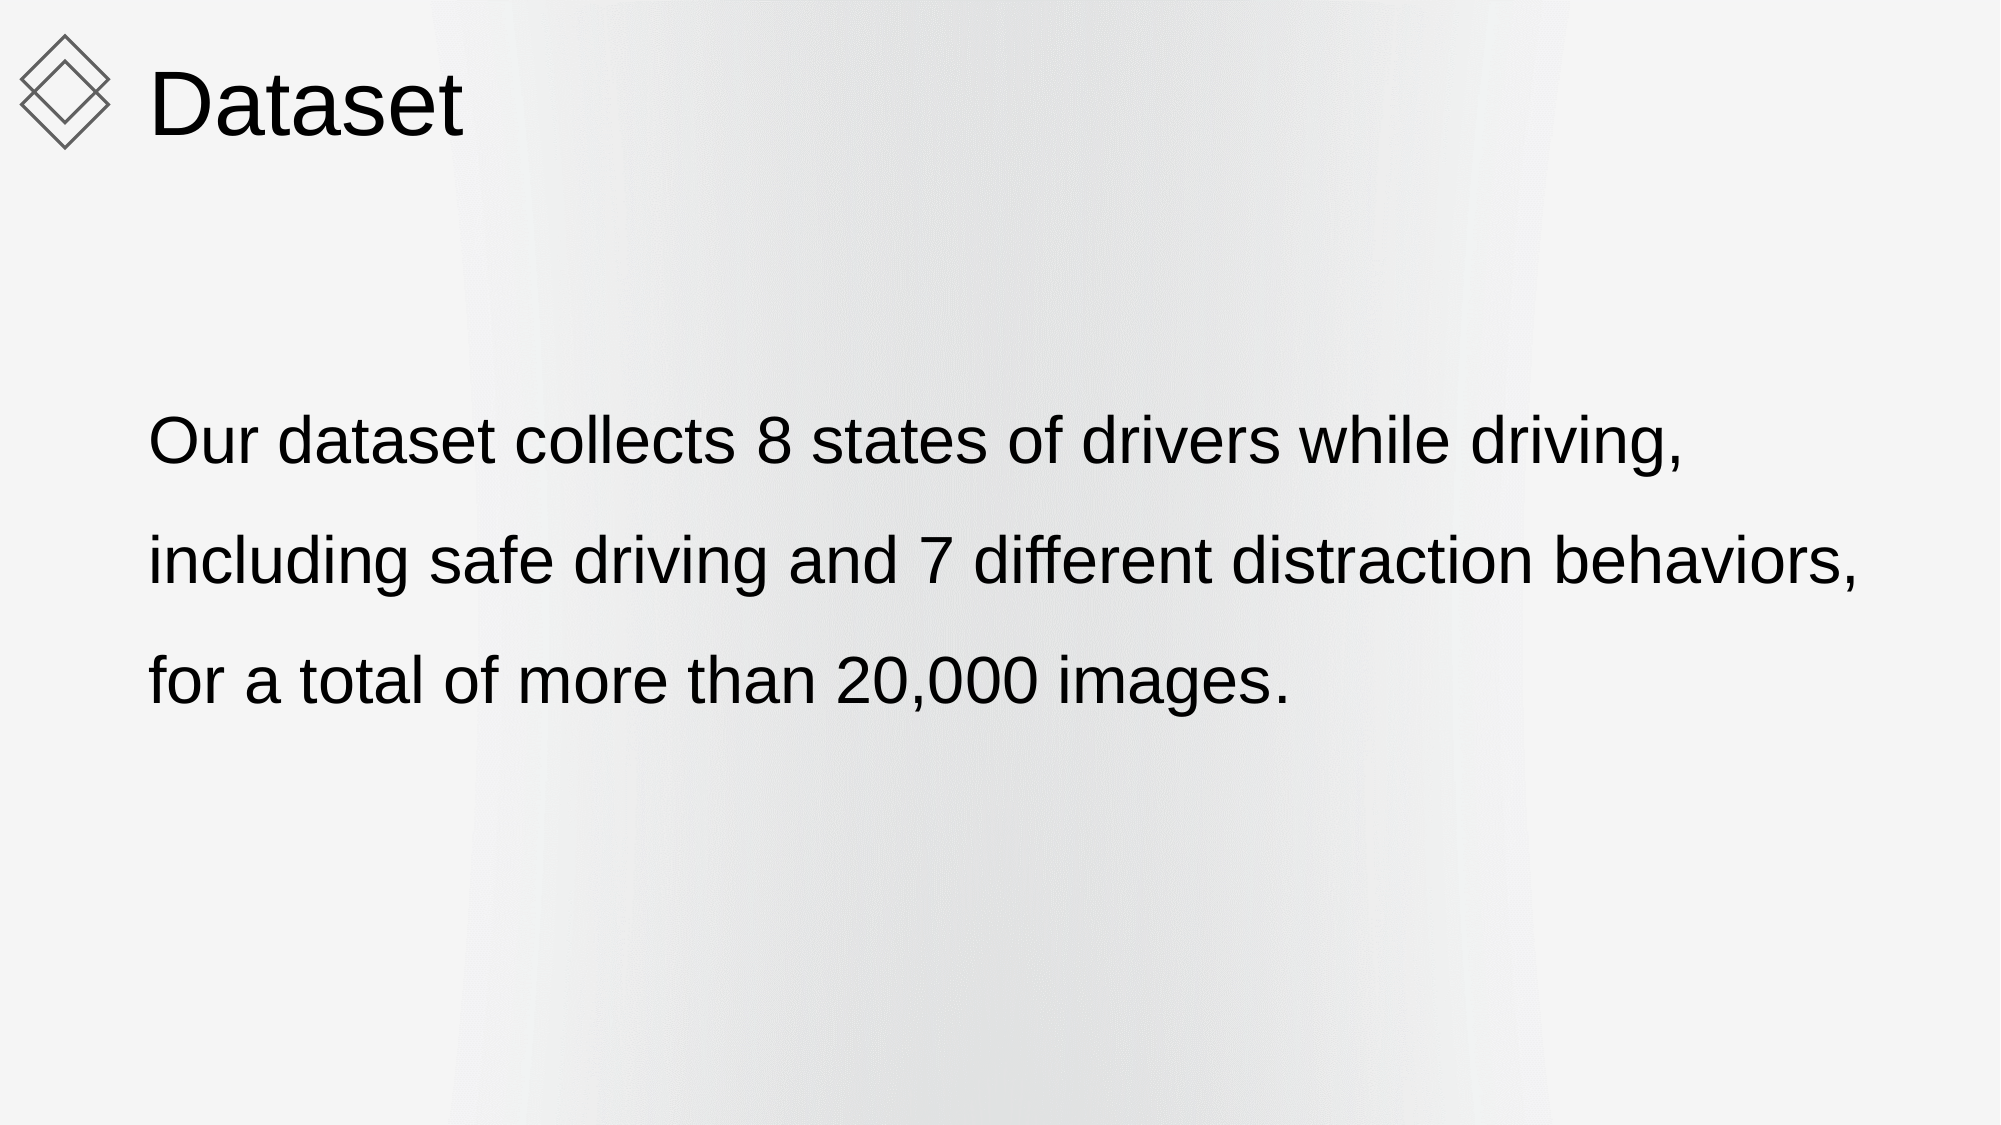

Dataset

Our dataset collects 8 states of drivers while driving, including safe driving and 7 different distraction behaviors, for a total of more than 20,000 images.